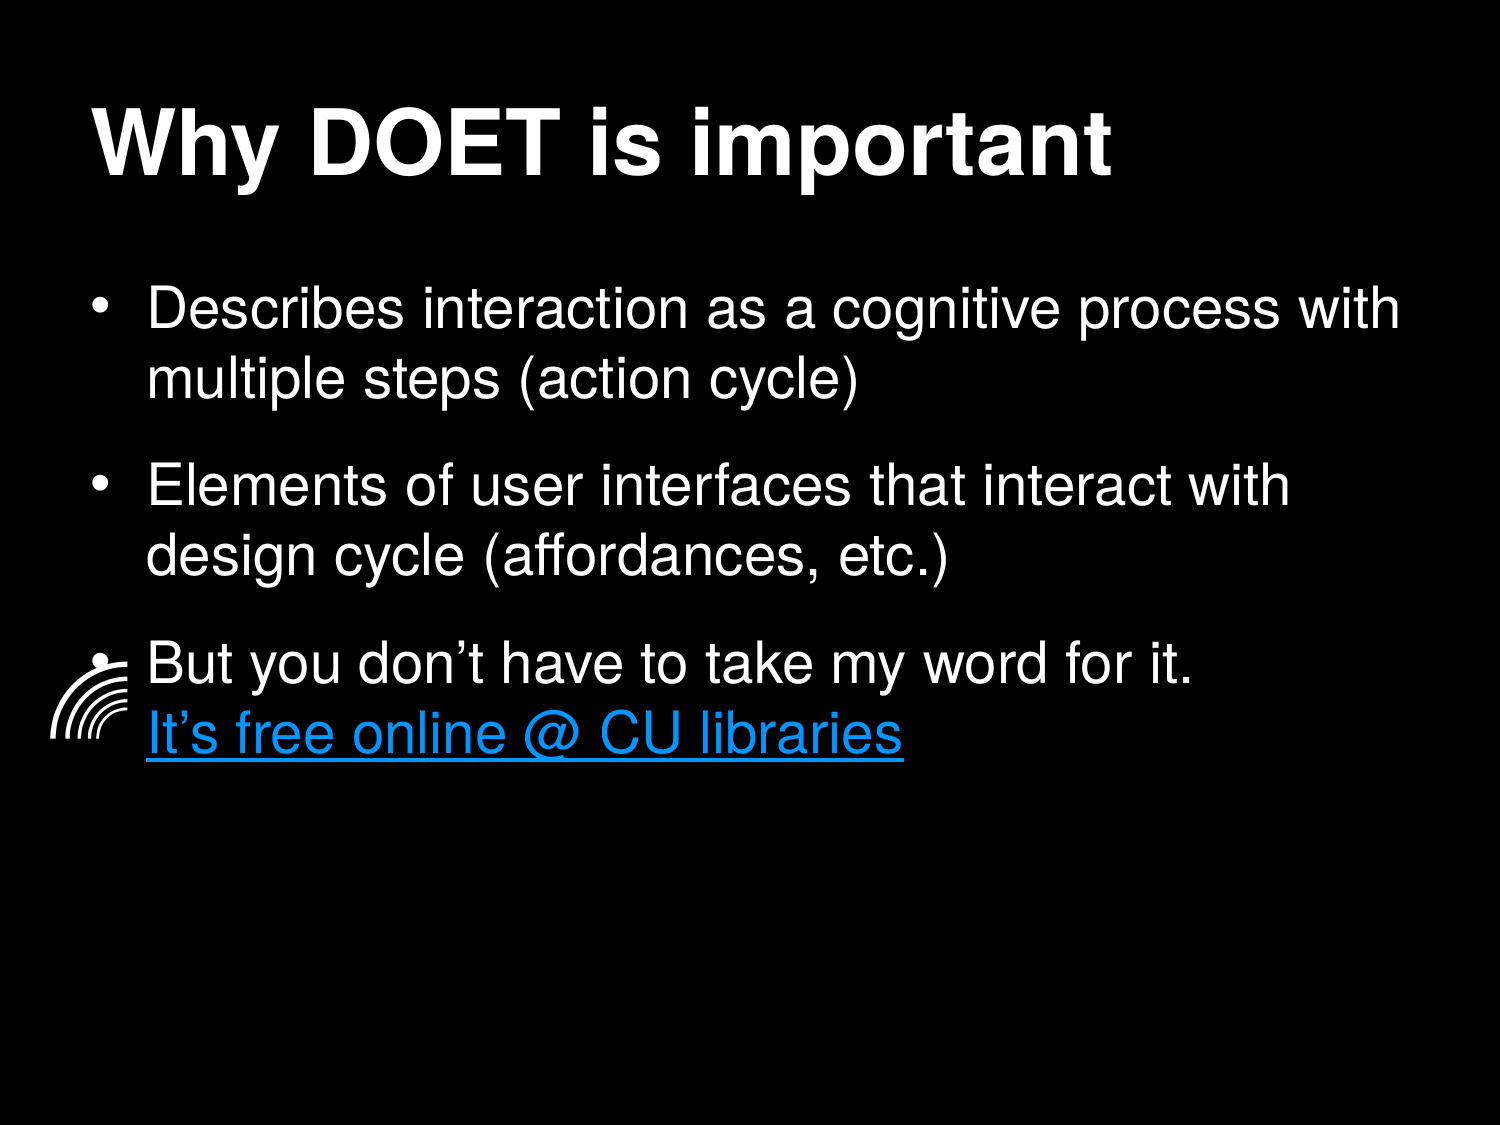

# Why DOET is important
Describes interaction as a cognitive process with multiple steps (action cycle)
Elements of user interfaces that interact with design cycle (affordances, etc.)
But you don’t have to take my word for it. It’s free online @ CU libraries
🌈